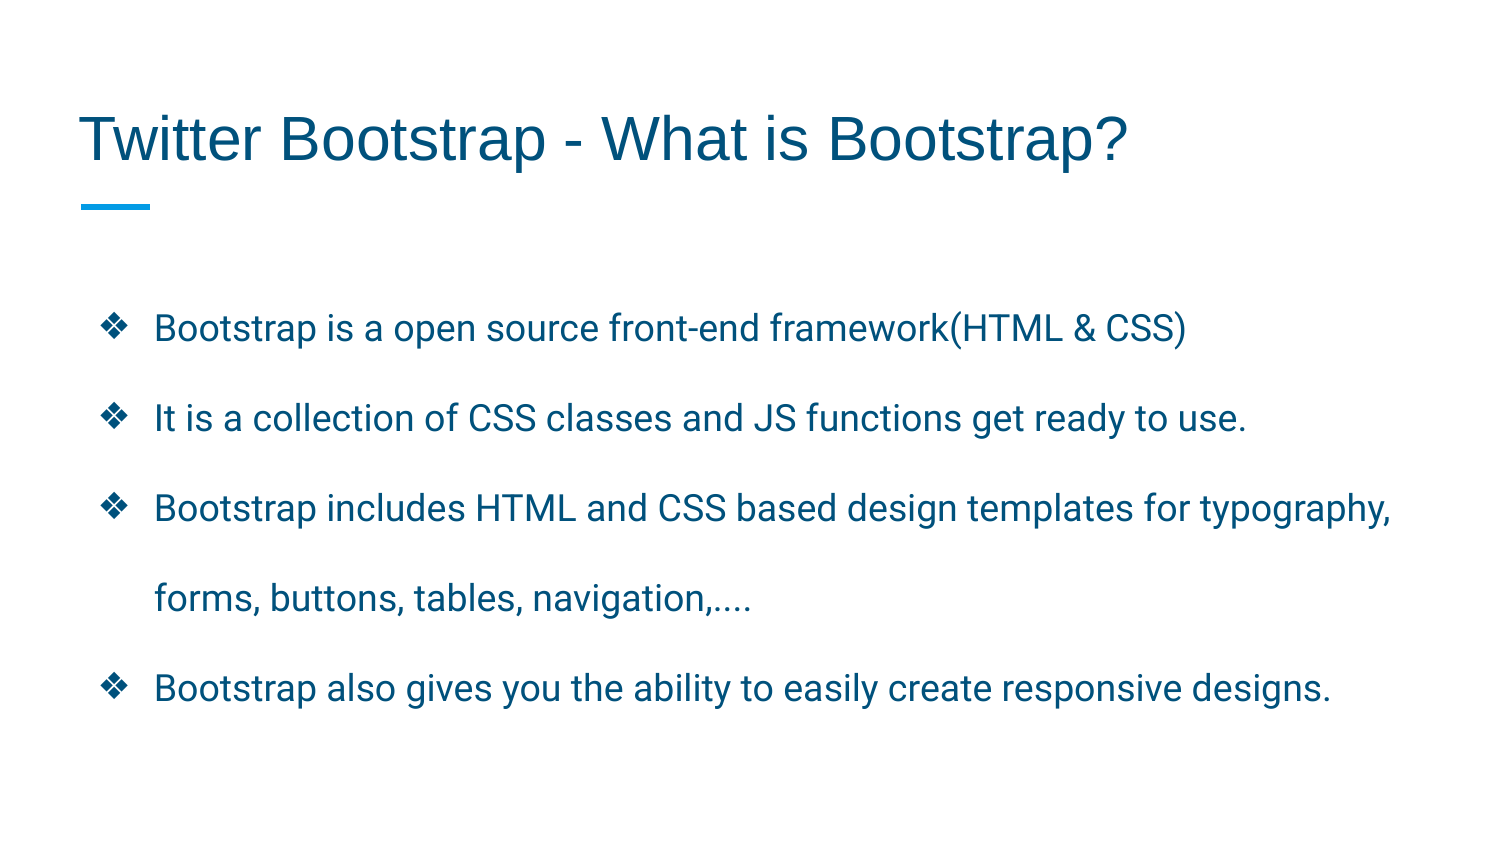

# Twitter Bootstrap - What is Bootstrap?
Bootstrap is a open source front-end framework(HTML & CSS)
It is a collection of CSS classes and JS functions get ready to use.
Bootstrap includes HTML and CSS based design templates for typography, forms, buttons, tables, navigation,....
Bootstrap also gives you the ability to easily create responsive designs.